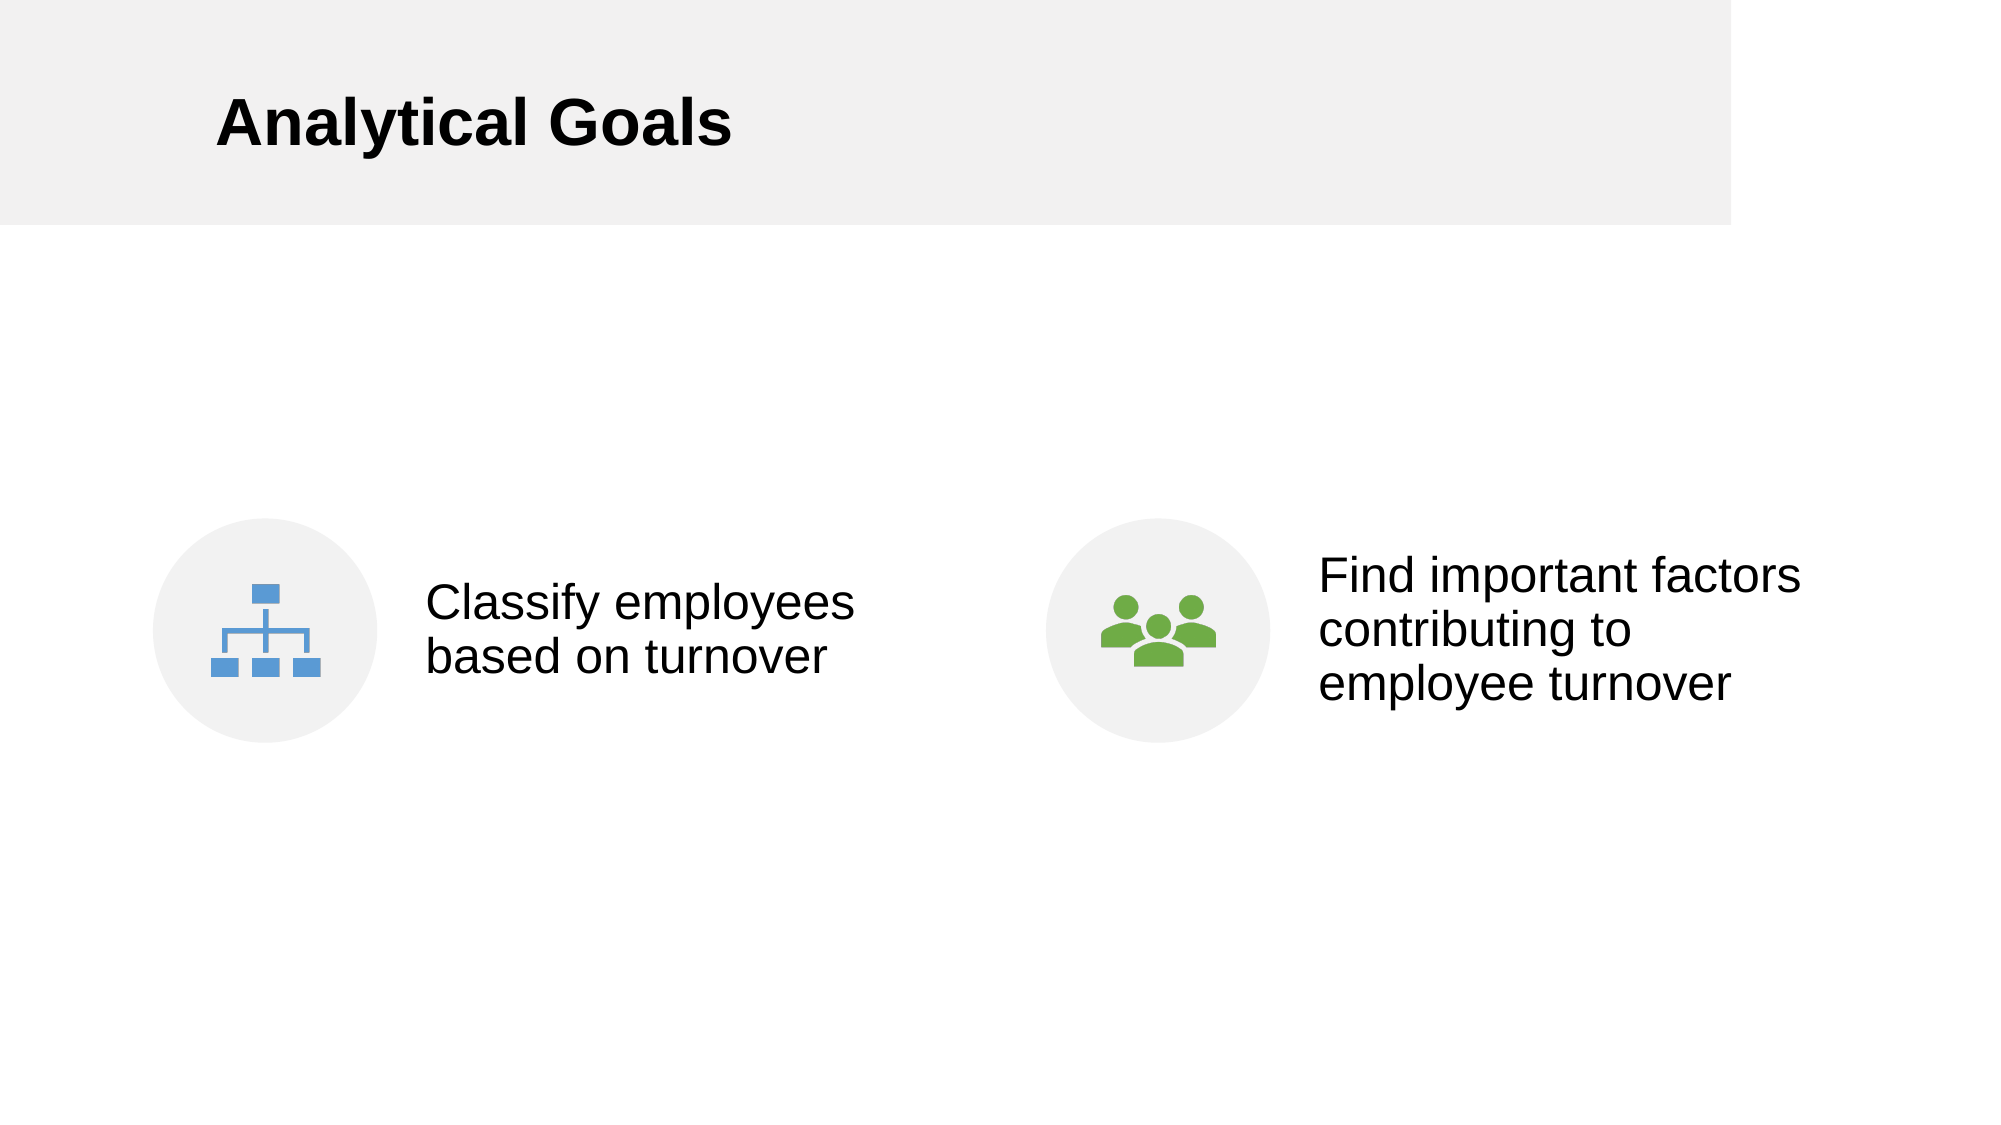

# Analytical Goals
Classify employees based on turnover
Find important factors contributing to employee turnover